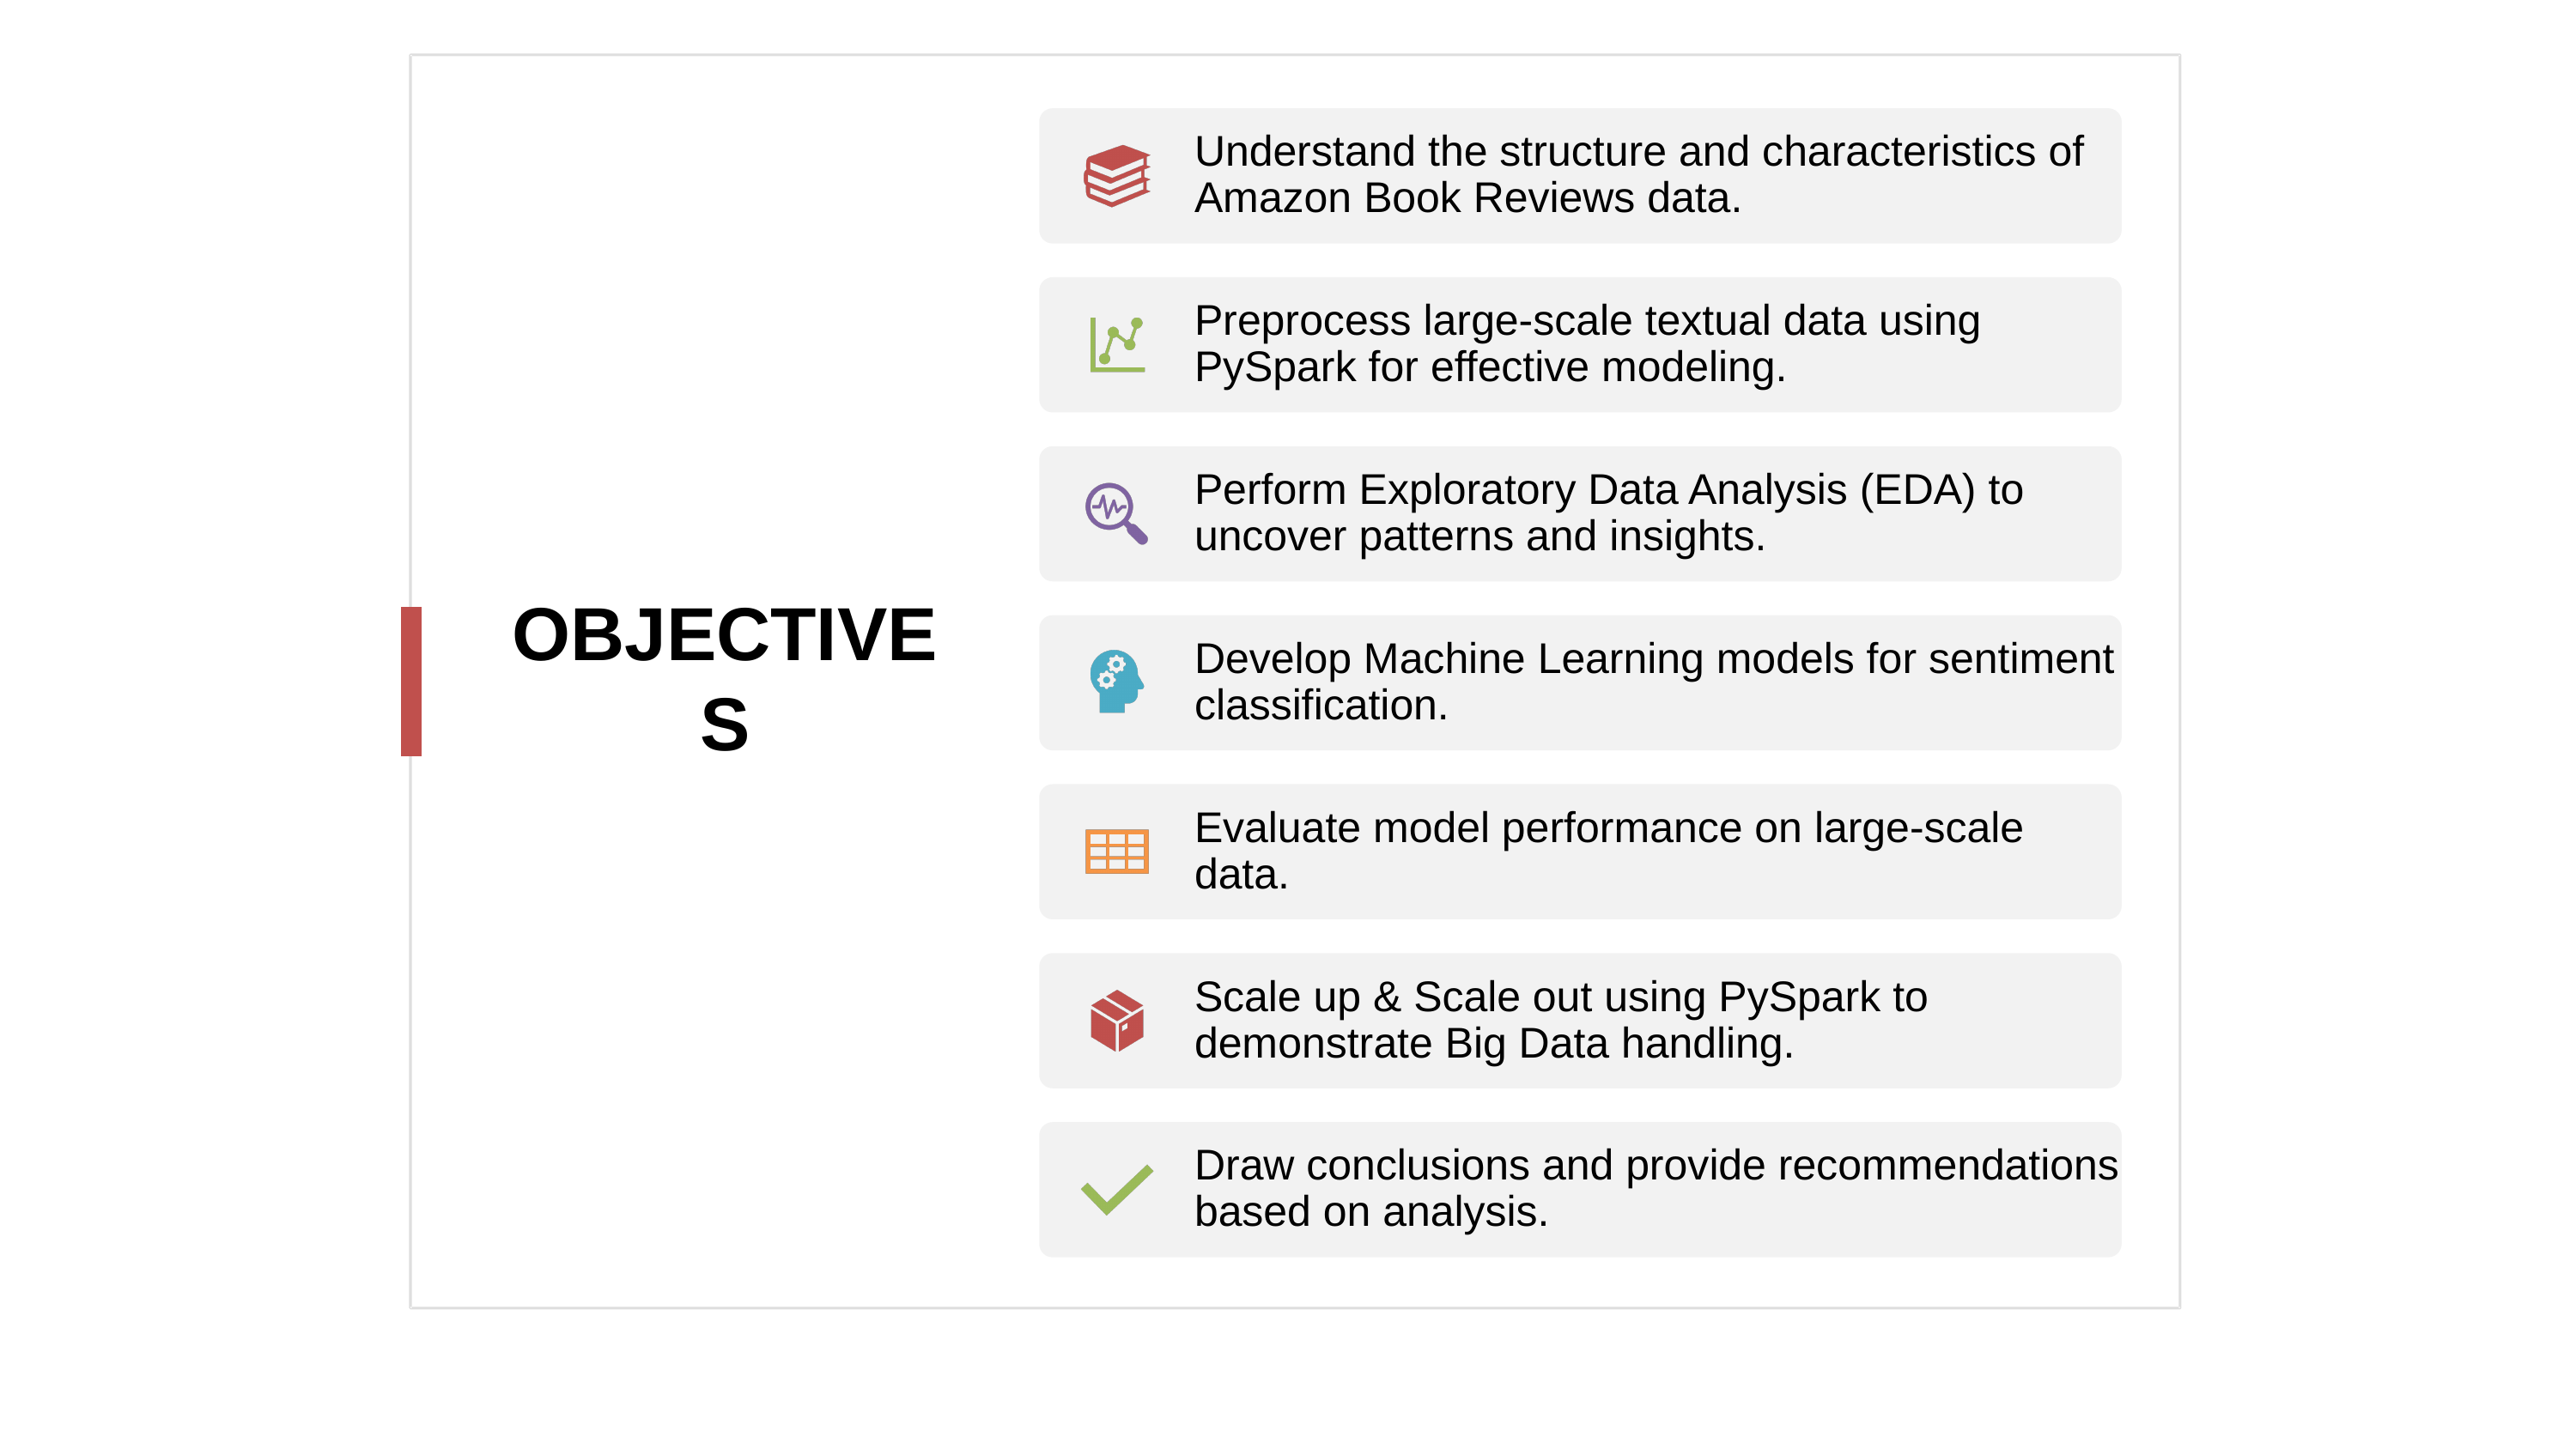

OBJECTIVES

Understand the structure and characteristics of Amazon Book Reviews data.

Preprocess large-scale textual data using PySpark for effective modeling.

Perform Exploratory Data Analysis (EDA) to uncover patterns and insights.

Develop Machine Learning models for sentiment classification.

Evaluate model performance on large-scale data.

Scale up & Scale out using PySpark to demonstrate Big Data handling.

Draw conclusions and provide recommendations based on analysis.